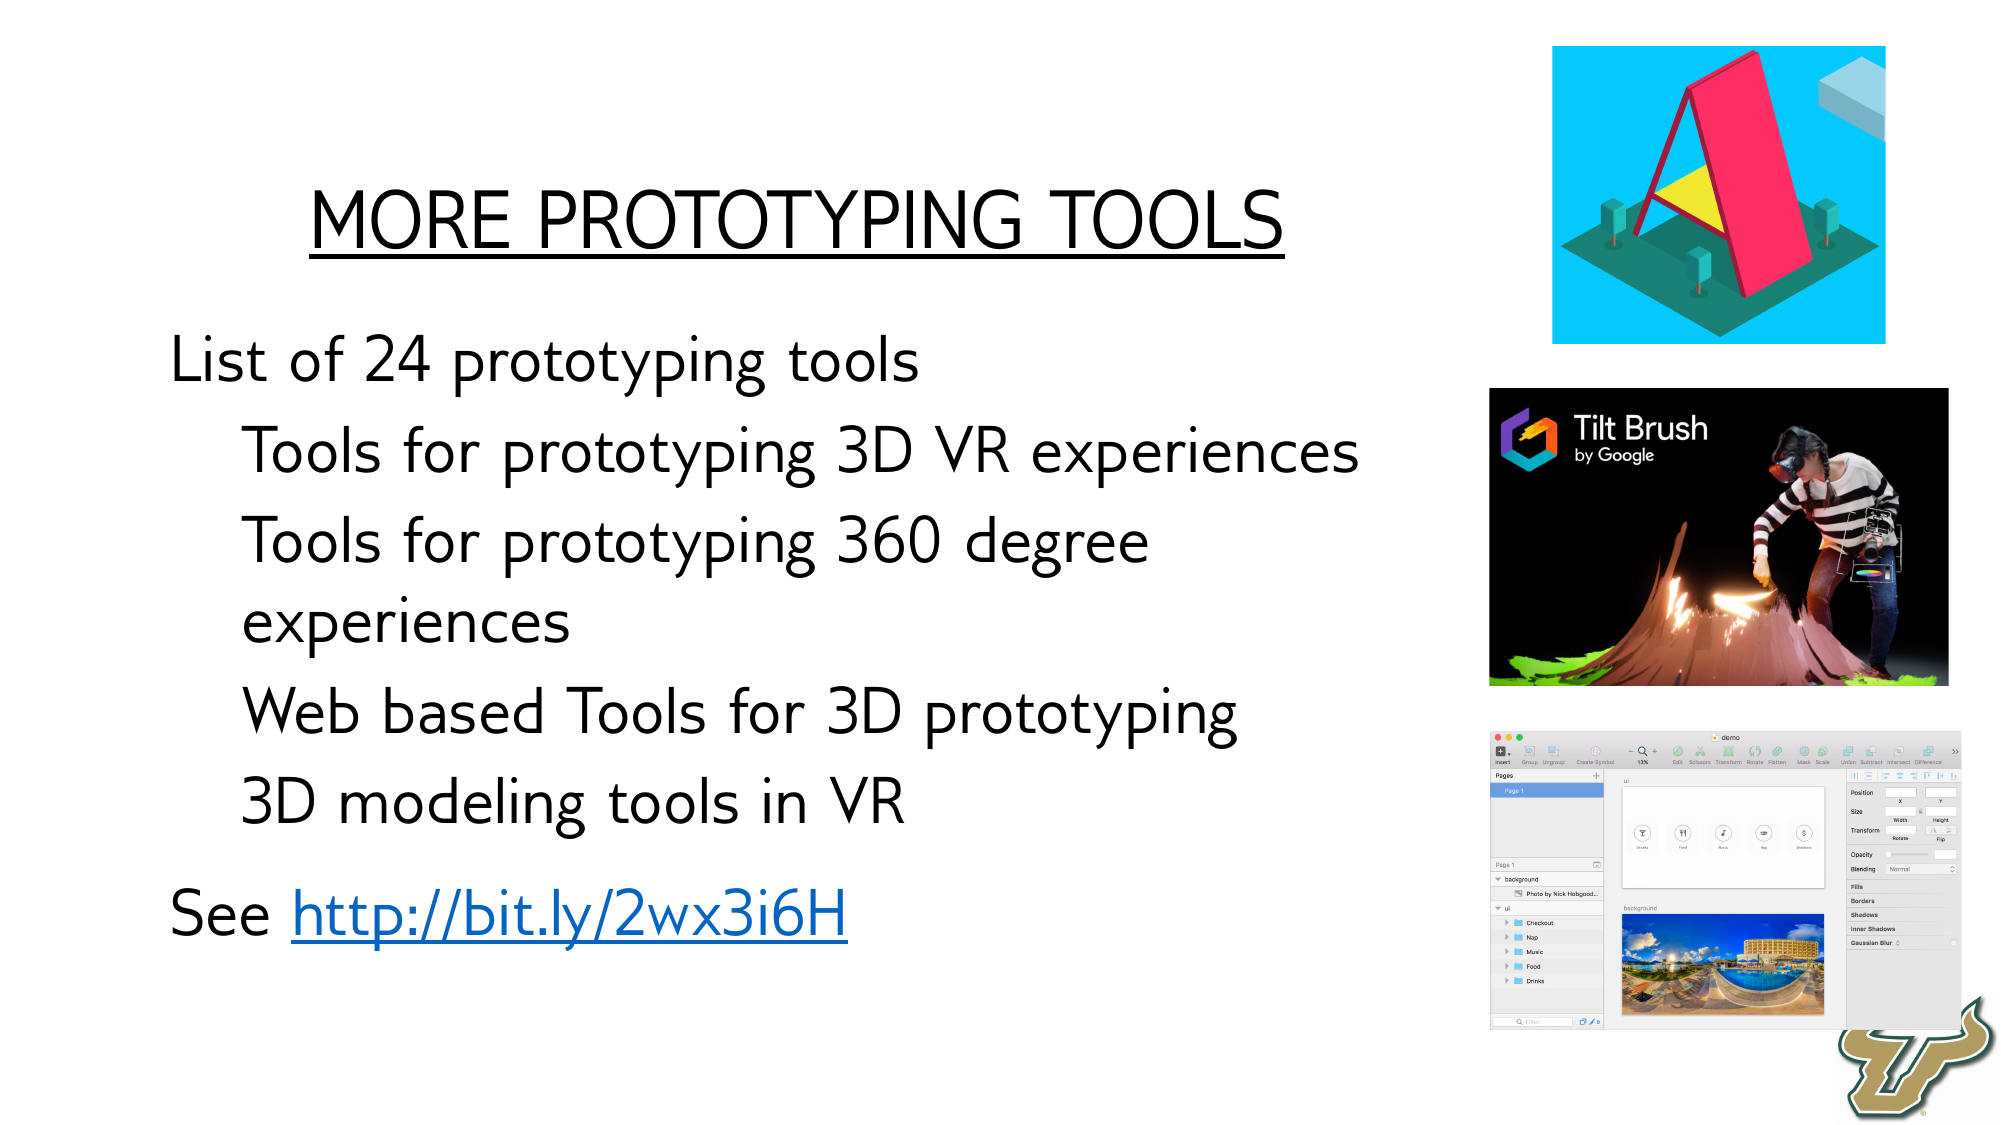

More Prototyping Tools
List of 24 prototyping tools
Tools for prototyping 3D VR experiences
Tools for prototyping 360 degree experiences
Web based Tools for 3D prototyping
3D modeling tools in VR
See http://bit.ly/2wx3i6H